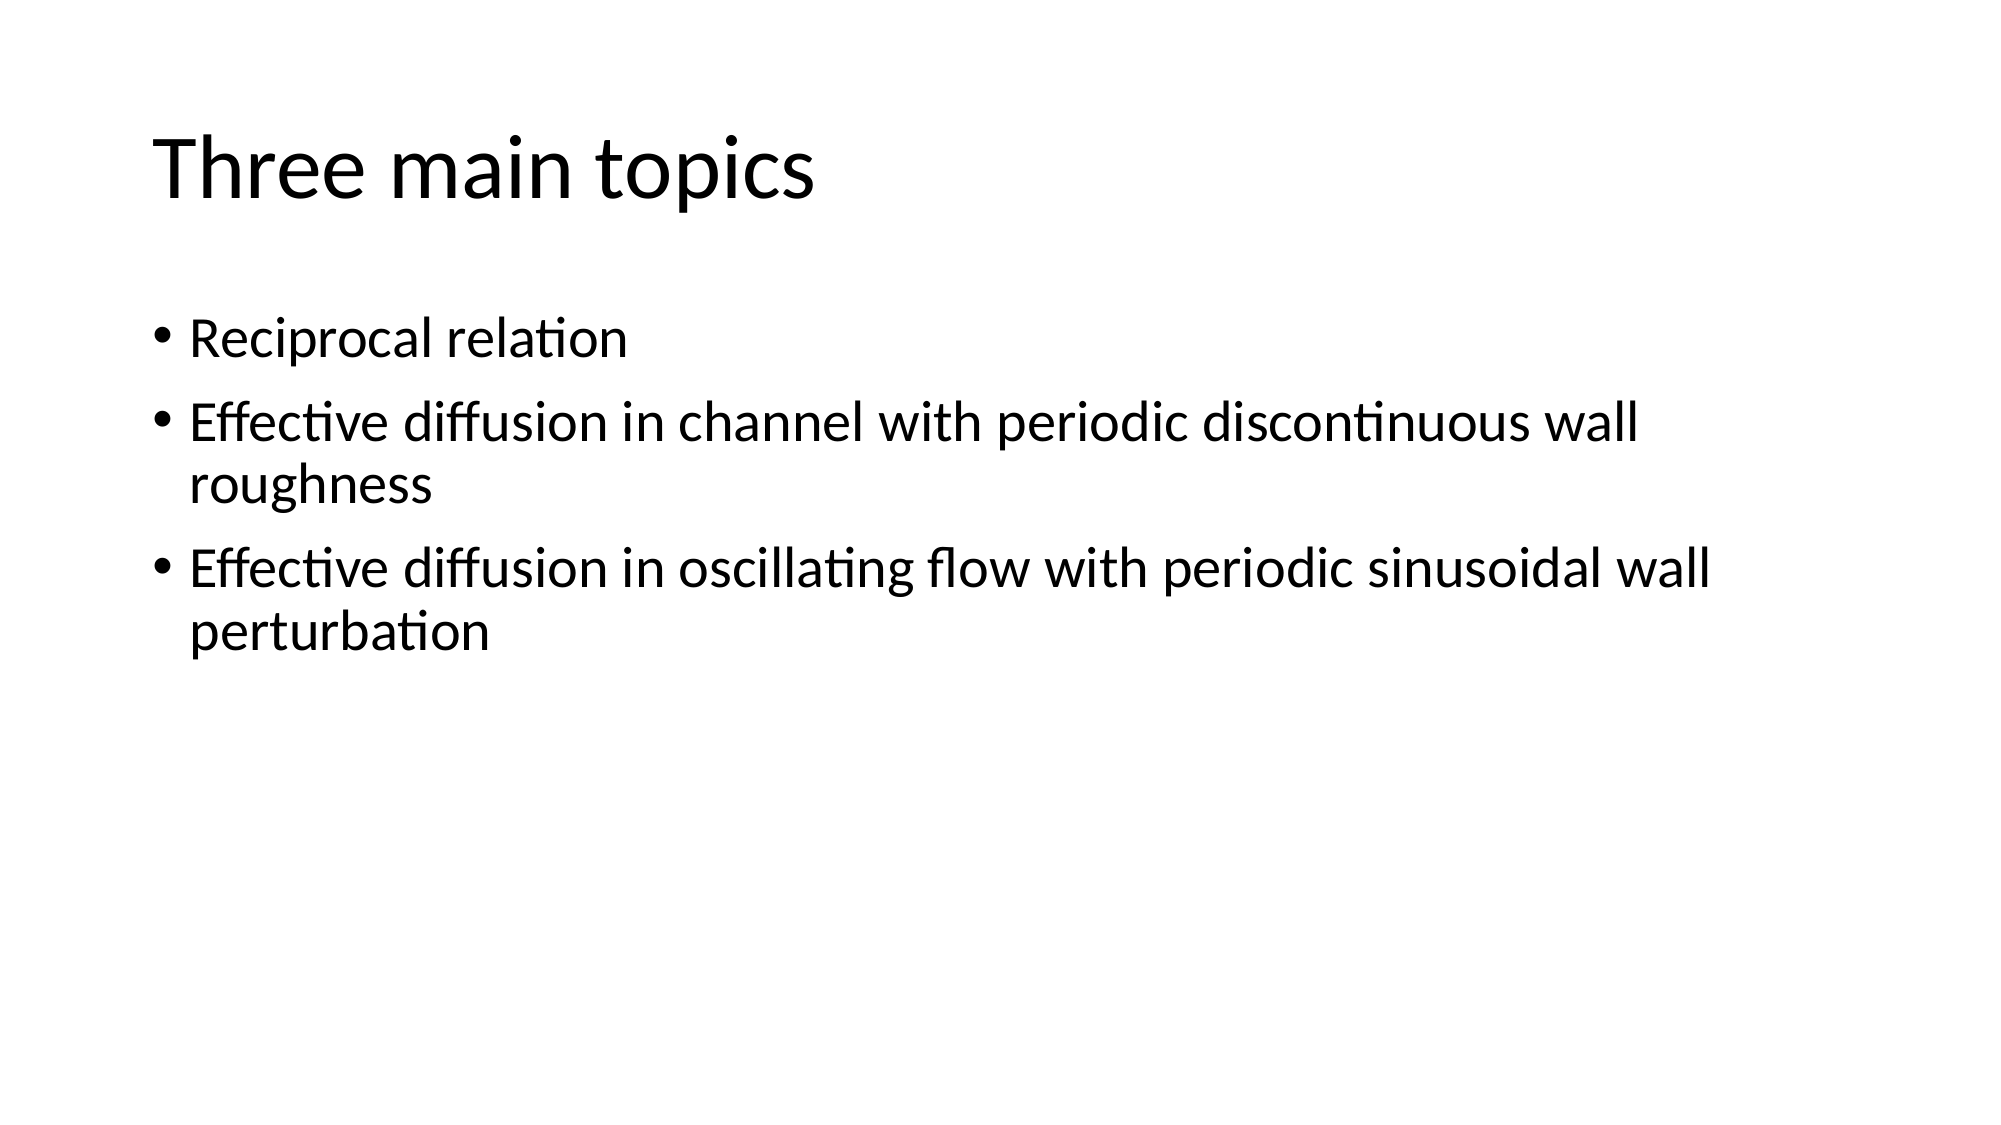

# Three main topics
Reciprocal relation
Effective diffusion in channel with periodic discontinuous wall roughness
Effective diffusion in oscillating flow with periodic sinusoidal wall perturbation